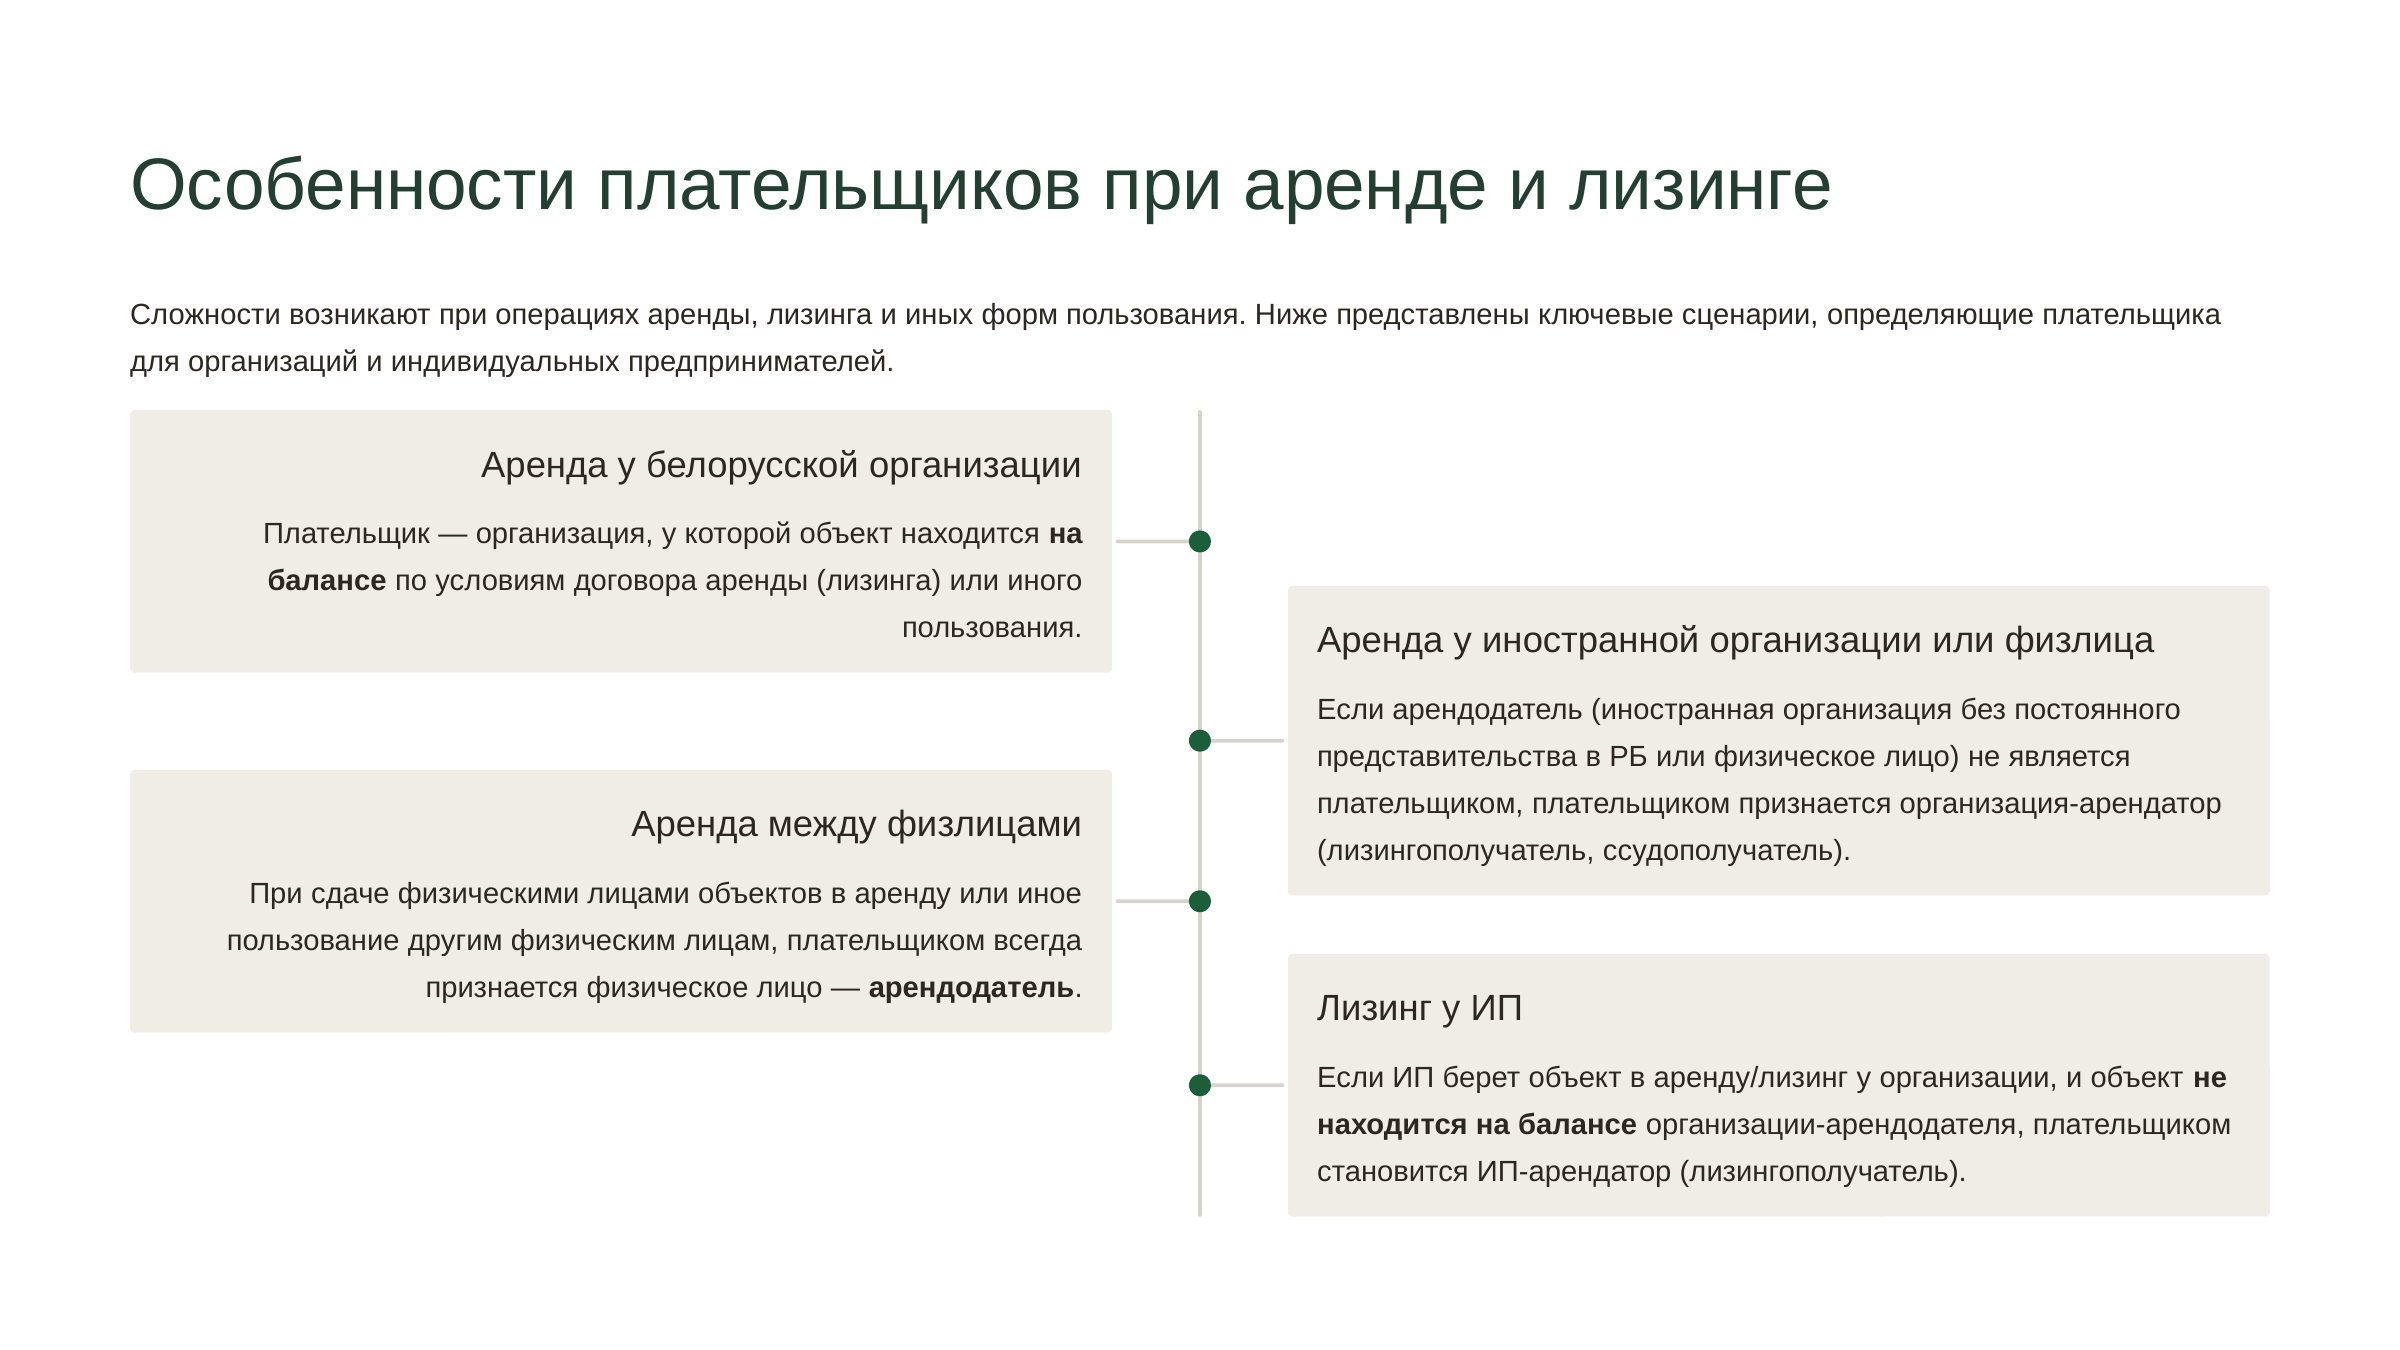

Особенности плательщиков при аренде и лизинге
Сложности возникают при операциях аренды, лизинга и иных форм пользования. Ниже представлены ключевые сценарии, определяющие плательщика для организаций и индивидуальных предпринимателей.

Аренда у белорусской организации
Плательщик — организация, у которой объект находится на балансе по условиям договора аренды (лизинга) или иного пользования.

Аренда у иностранной организации или физлица
Если арендодатель (иностранная организация без постоянного представительства в РБ или физическое лицо) не является плательщиком, плательщиком признается организация-арендатор (лизингополучатель, ссудополучатель).

Аренда между физлицами
При сдаче физическими лицами объектов в аренду или иное пользование другим физическим лицам, плательщиком всегда признается физическое лицо — арендодатель.

Лизинг у ИП
Если ИП берет объект в аренду/лизинг у организации, и объект не находится на балансе организации-арендодателя, плательщиком становится ИП-арендатор (лизингополучатель).